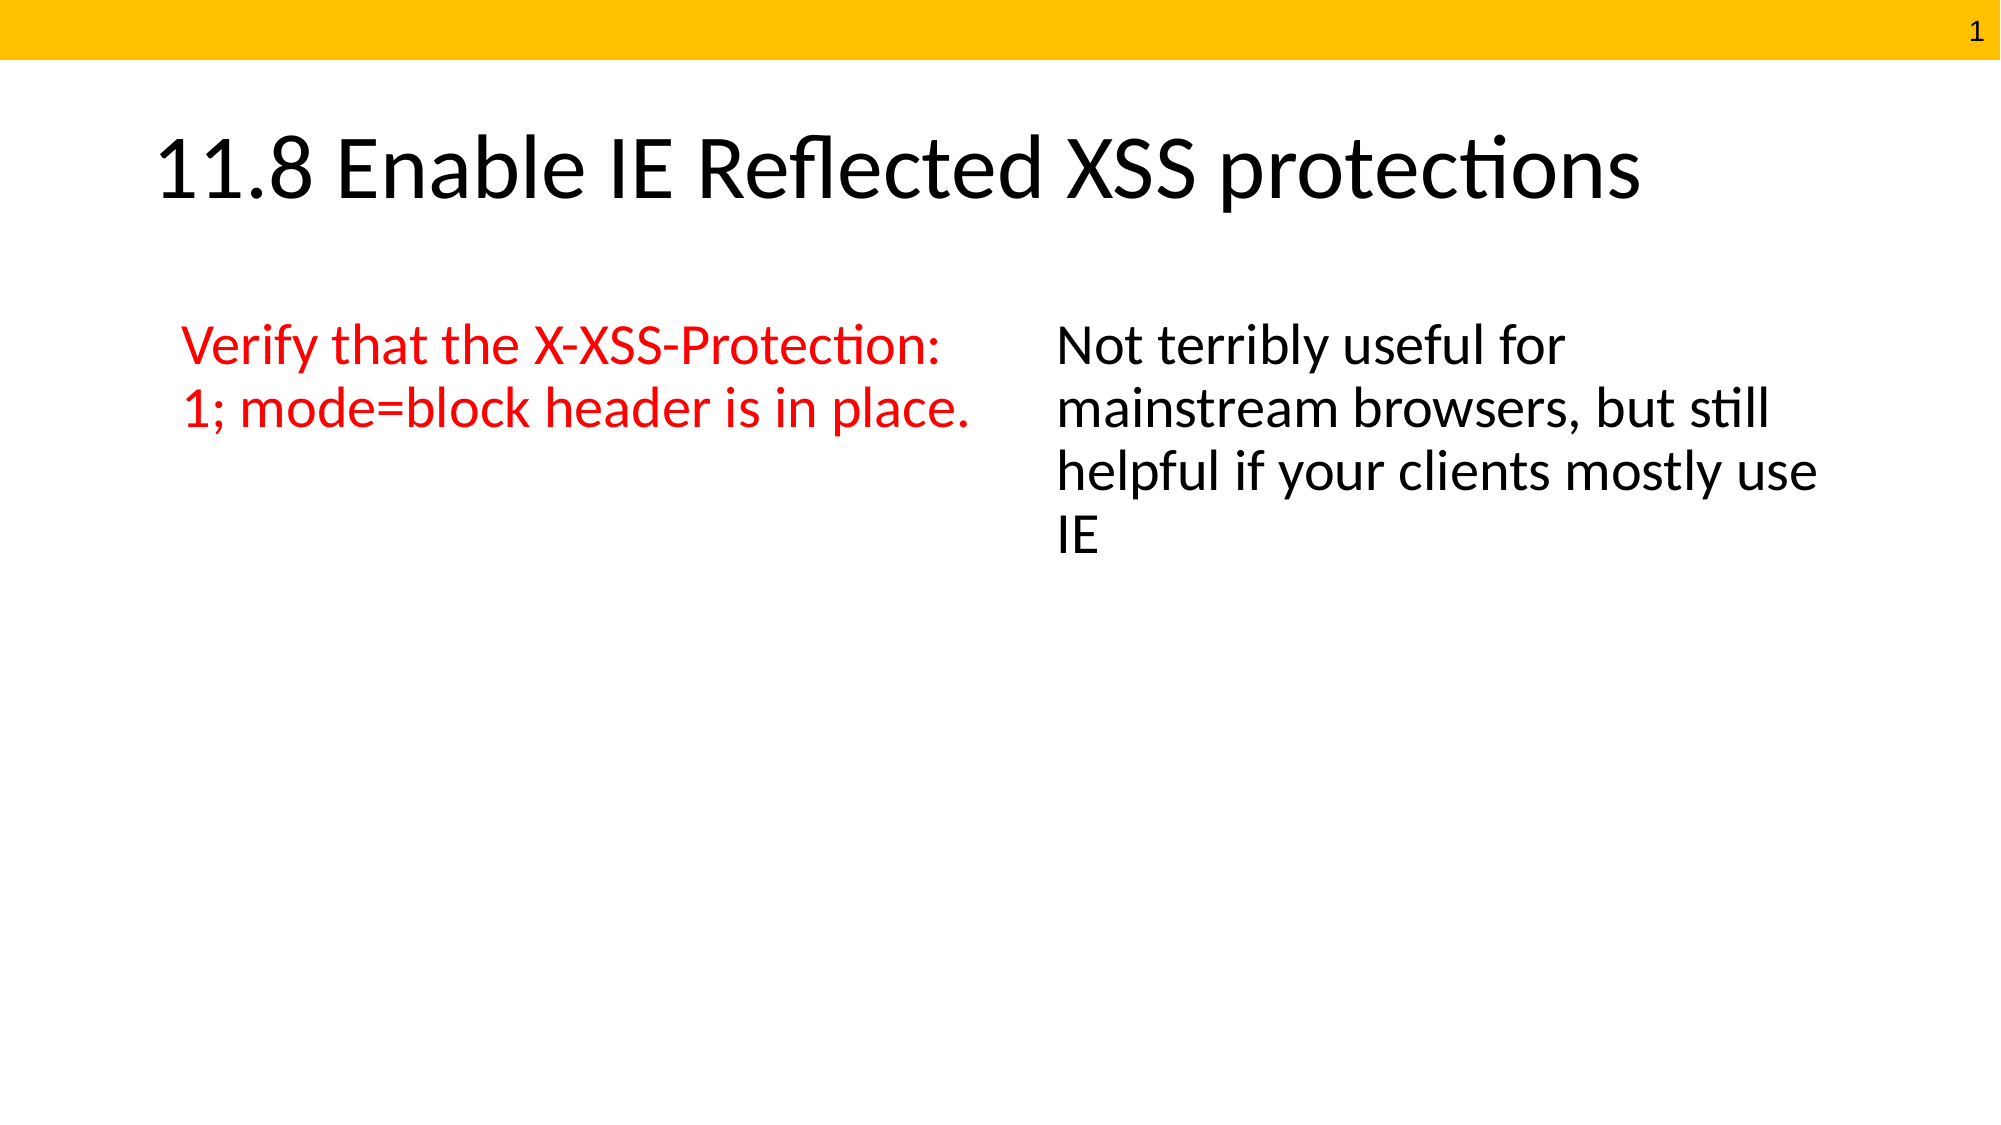

# 11.8 Enable IE Reflected XSS protections
Verify that the X-XSS-Protection: 1; mode=block header is in place.
Not terribly useful for mainstream browsers, but still helpful if your clients mostly use IE